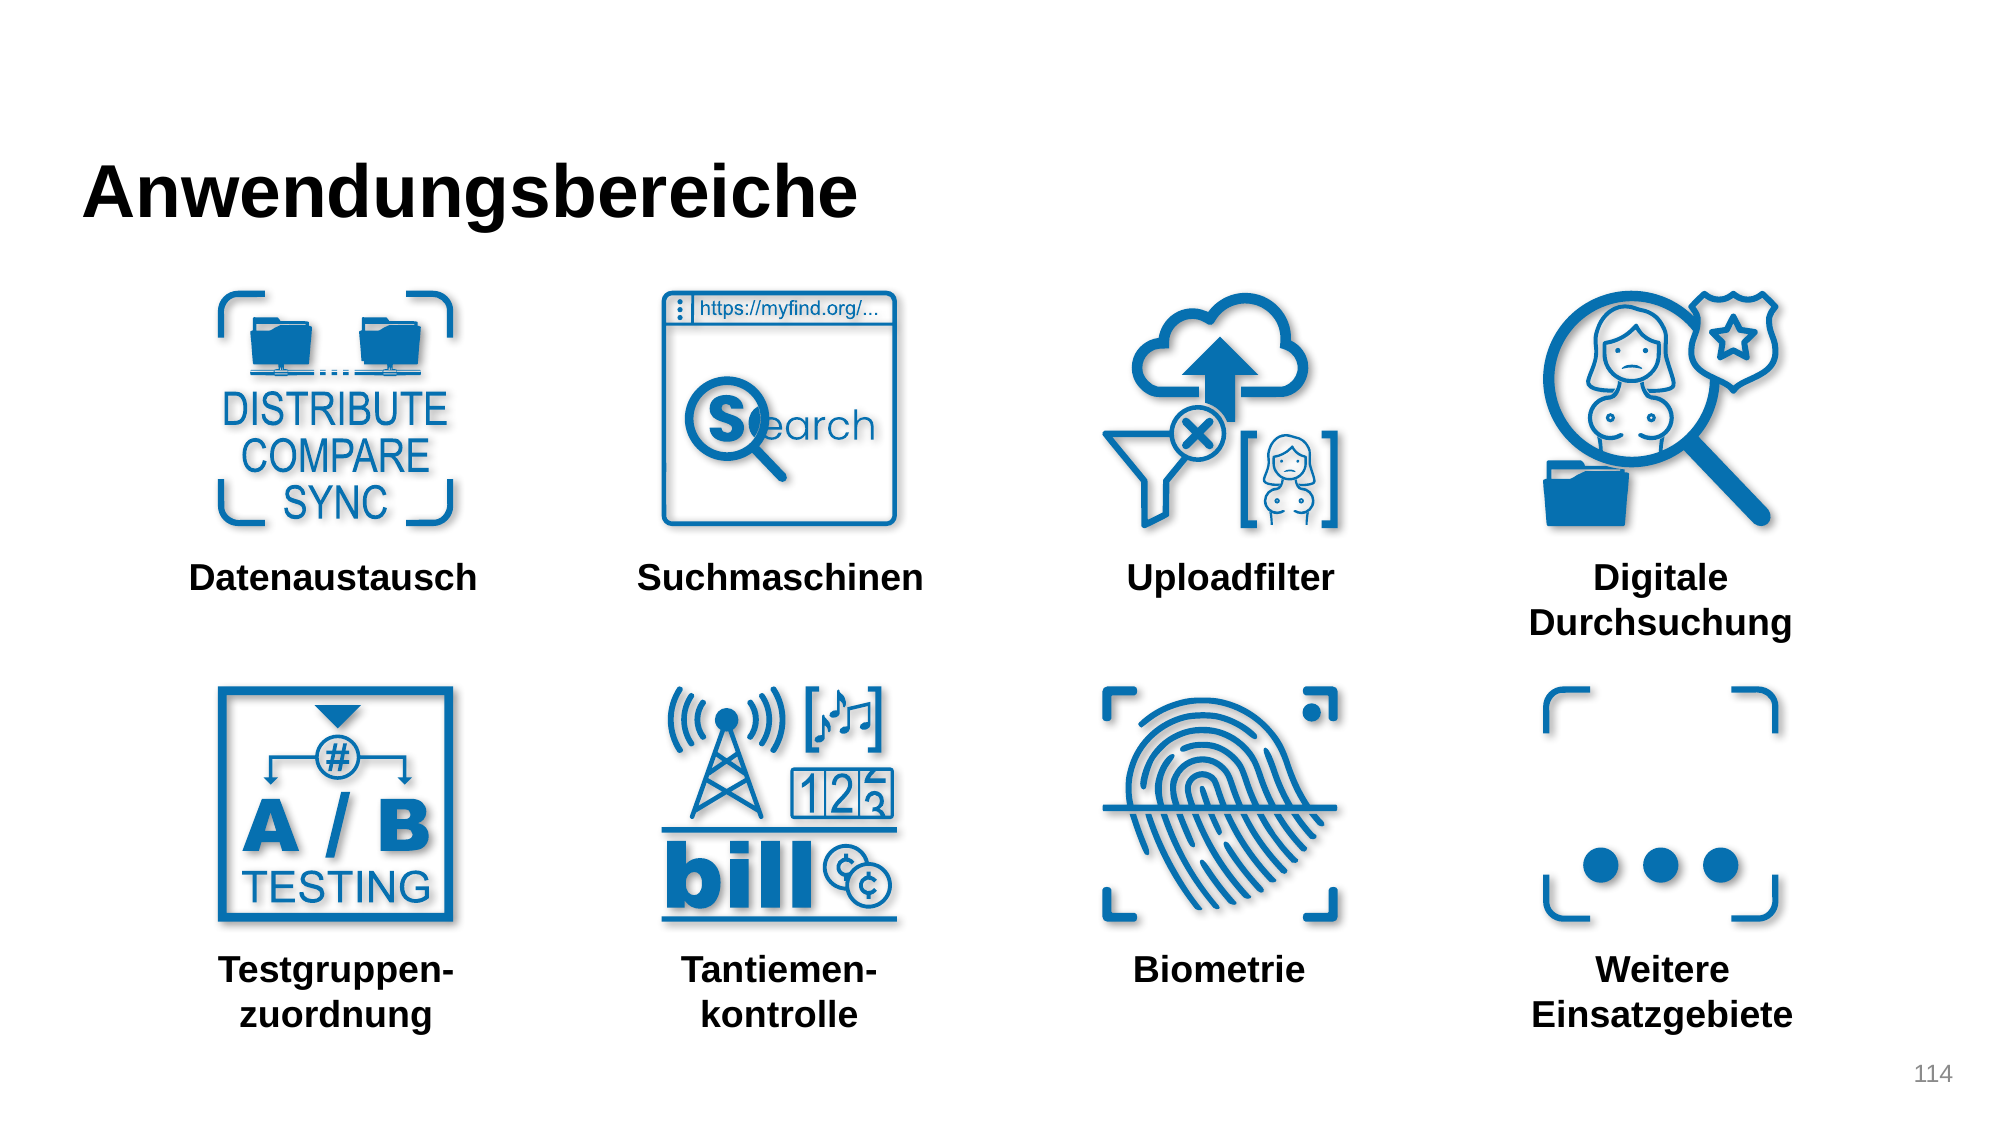

Anwendungsbereiche

Datenaustausch
Suchmaschinen
Uploadfilter
Digitale
Durchsuchung

Testgruppen-
zuordnung
Tantiemen-
kontrolle
Biometrie
Weitere
Einsatzgebiete
114